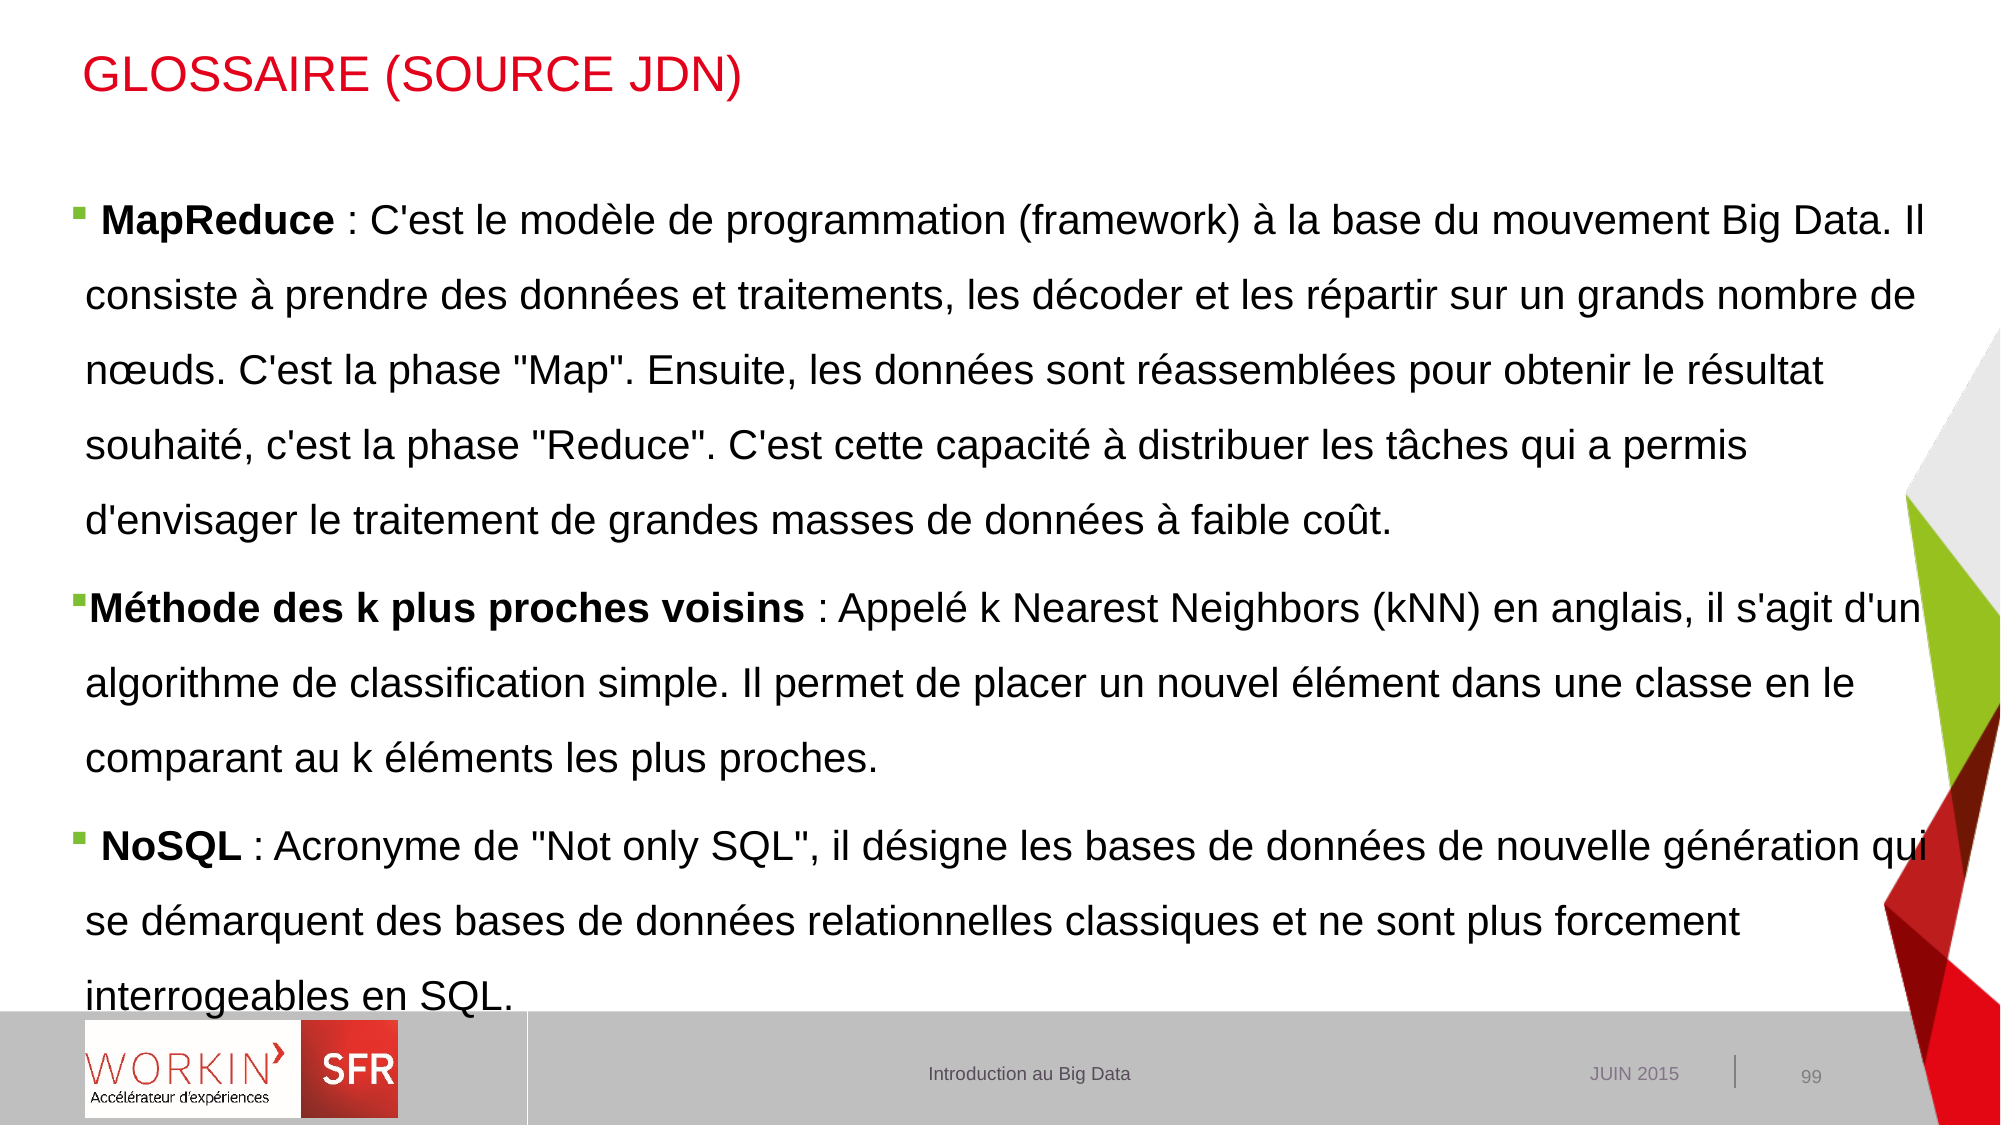

# Glossaire (source JDN)
 MapReduce : C'est le modèle de programmation (framework) à la base du mouvement Big Data. Il consiste à prendre des données et traitements, les décoder et les répartir sur un grands nombre de nœuds. C'est la phase "Map". Ensuite, les données sont réassemblées pour obtenir le résultat souhaité, c'est la phase "Reduce". C'est cette capacité à distribuer les tâches qui a permis d'envisager le traitement de grandes masses de données à faible coût.
Méthode des k plus proches voisins : Appelé k Nearest Neighbors (kNN) en anglais, il s'agit d'un algorithme de classification simple. Il permet de placer un nouvel élément dans une classe en le comparant au k éléments les plus proches.
 NoSQL : Acronyme de "Not only SQL", il désigne les bases de données de nouvelle génération qui se démarquent des bases de données relationnelles classiques et ne sont plus forcement interrogeables en SQL.
JUIN 2015
99